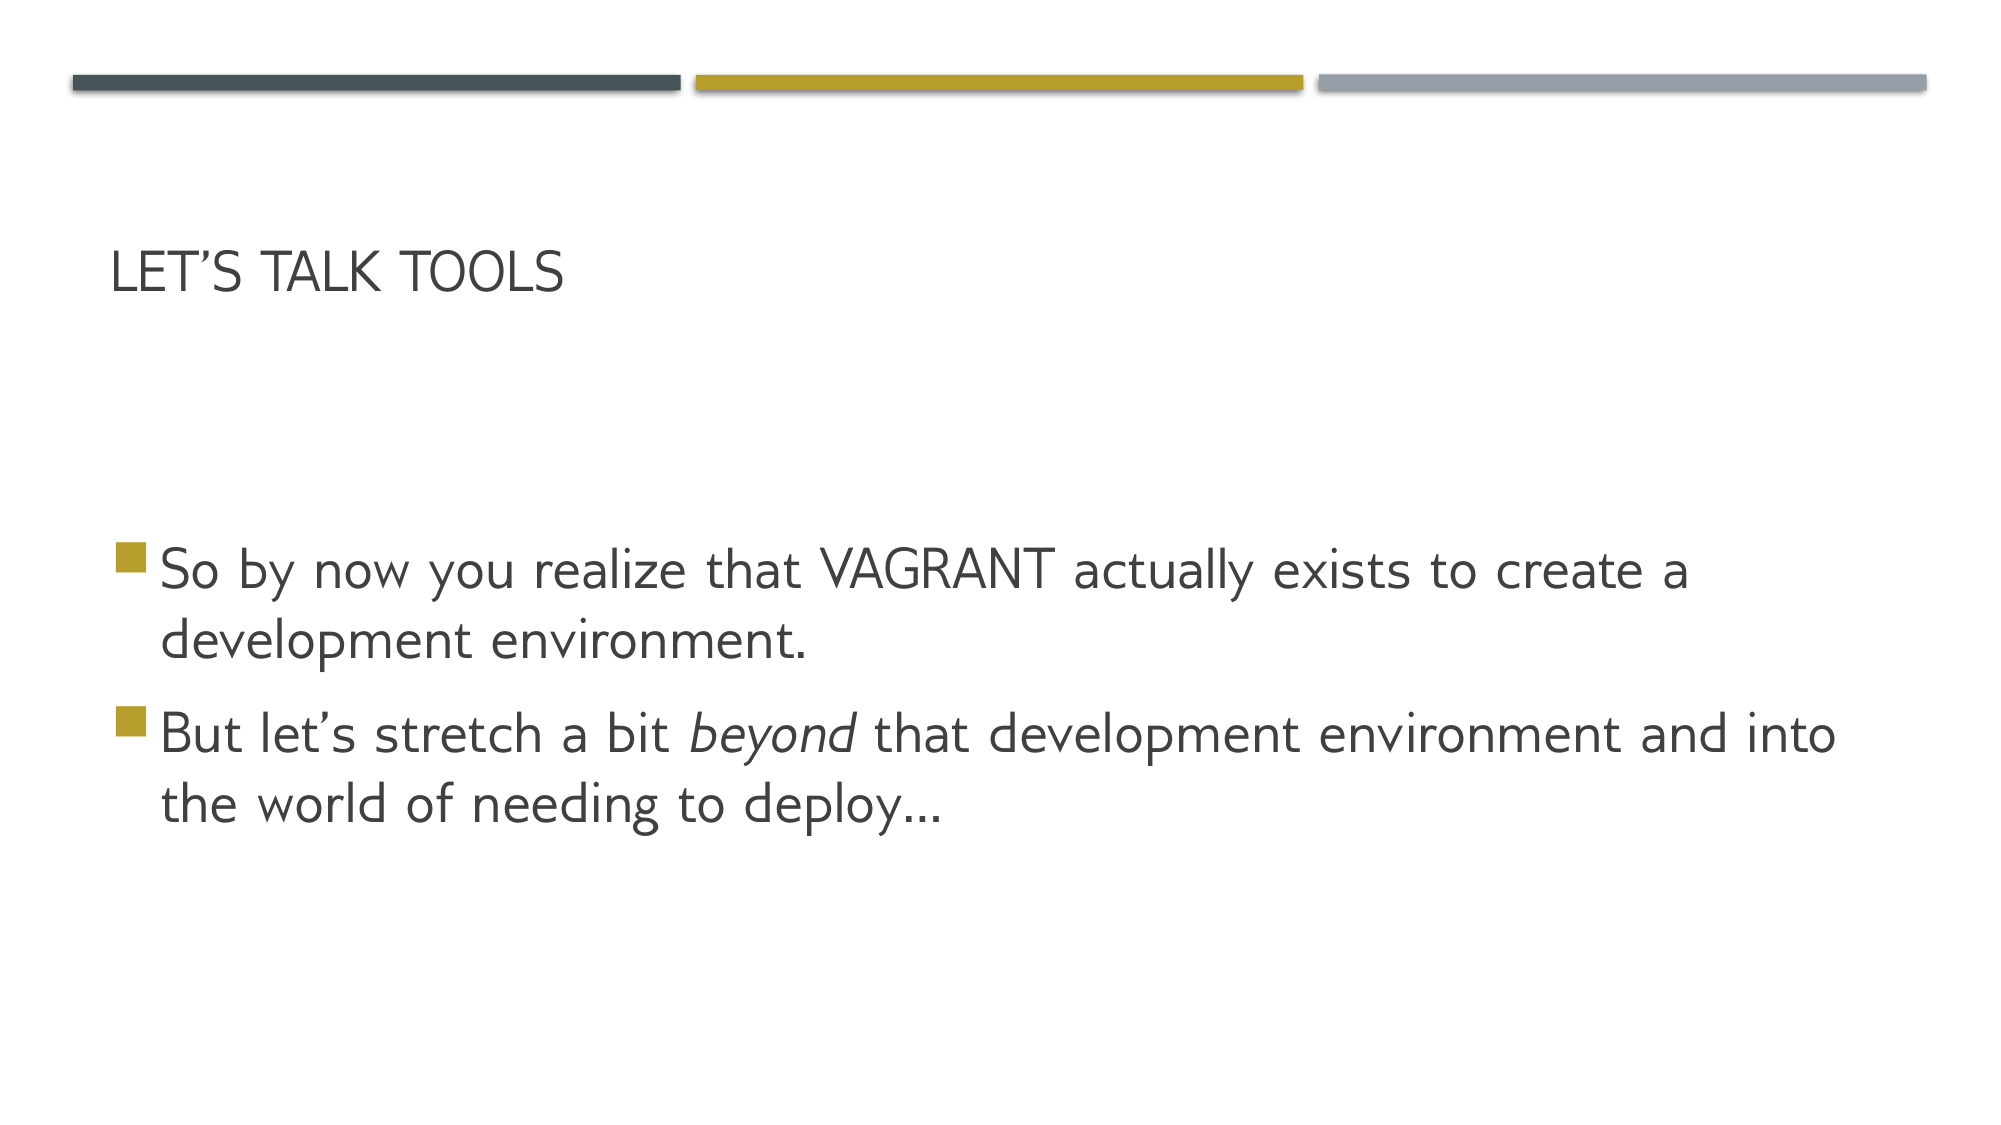

# Let’s talk tools
So by now you realize that VAGRANT actually exists to create a development environment.
But let’s stretch a bit beyond that development environment and into the world of needing to deploy…